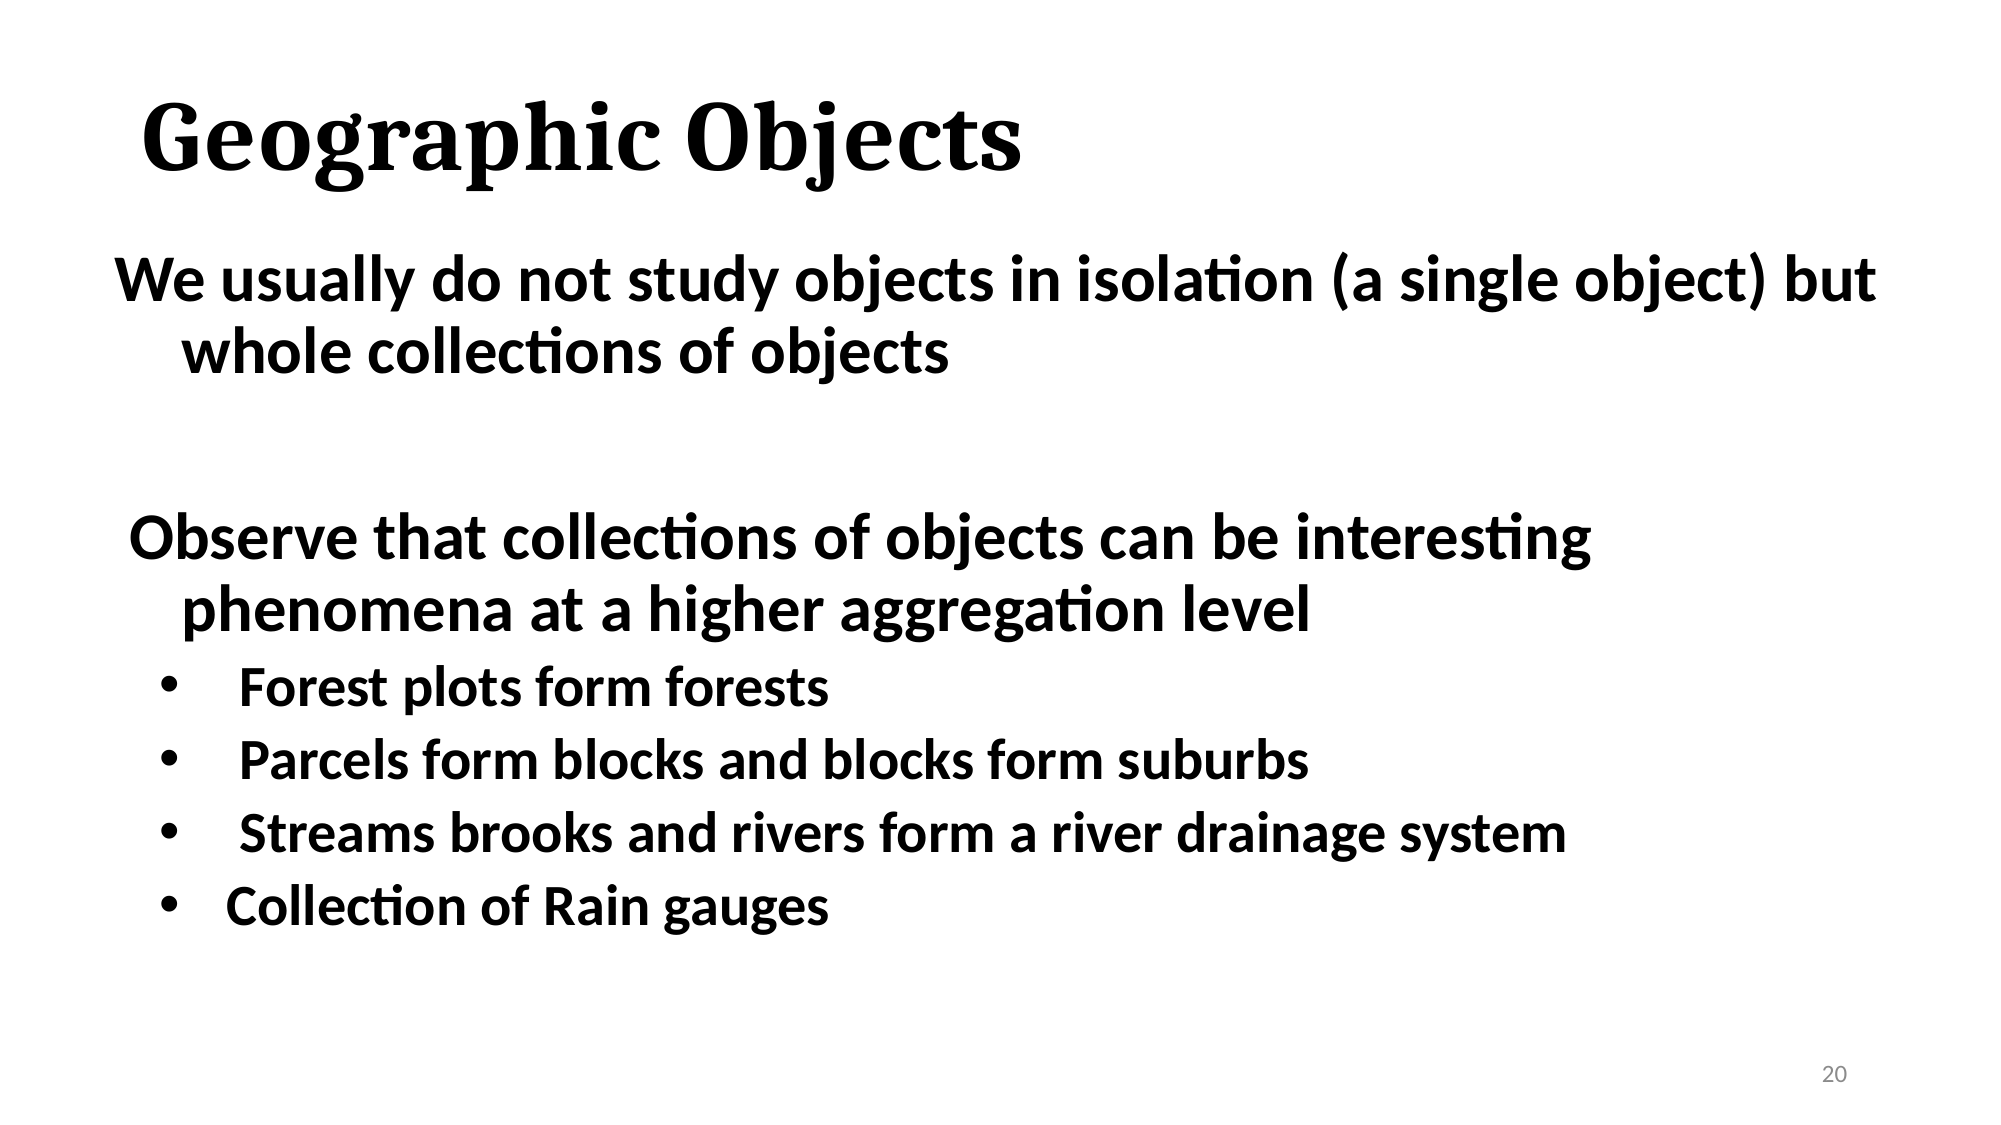

Geographic Objects
We usually do not study objects in isolation (a single object) but whole collections of objects

 Observe that collections of objects can be interesting phenomena at a higher aggregation level
 Forest plots form forests
 Parcels form blocks and blocks form suburbs
 Streams brooks and rivers form a river drainage system
Collection of Rain gauges

20